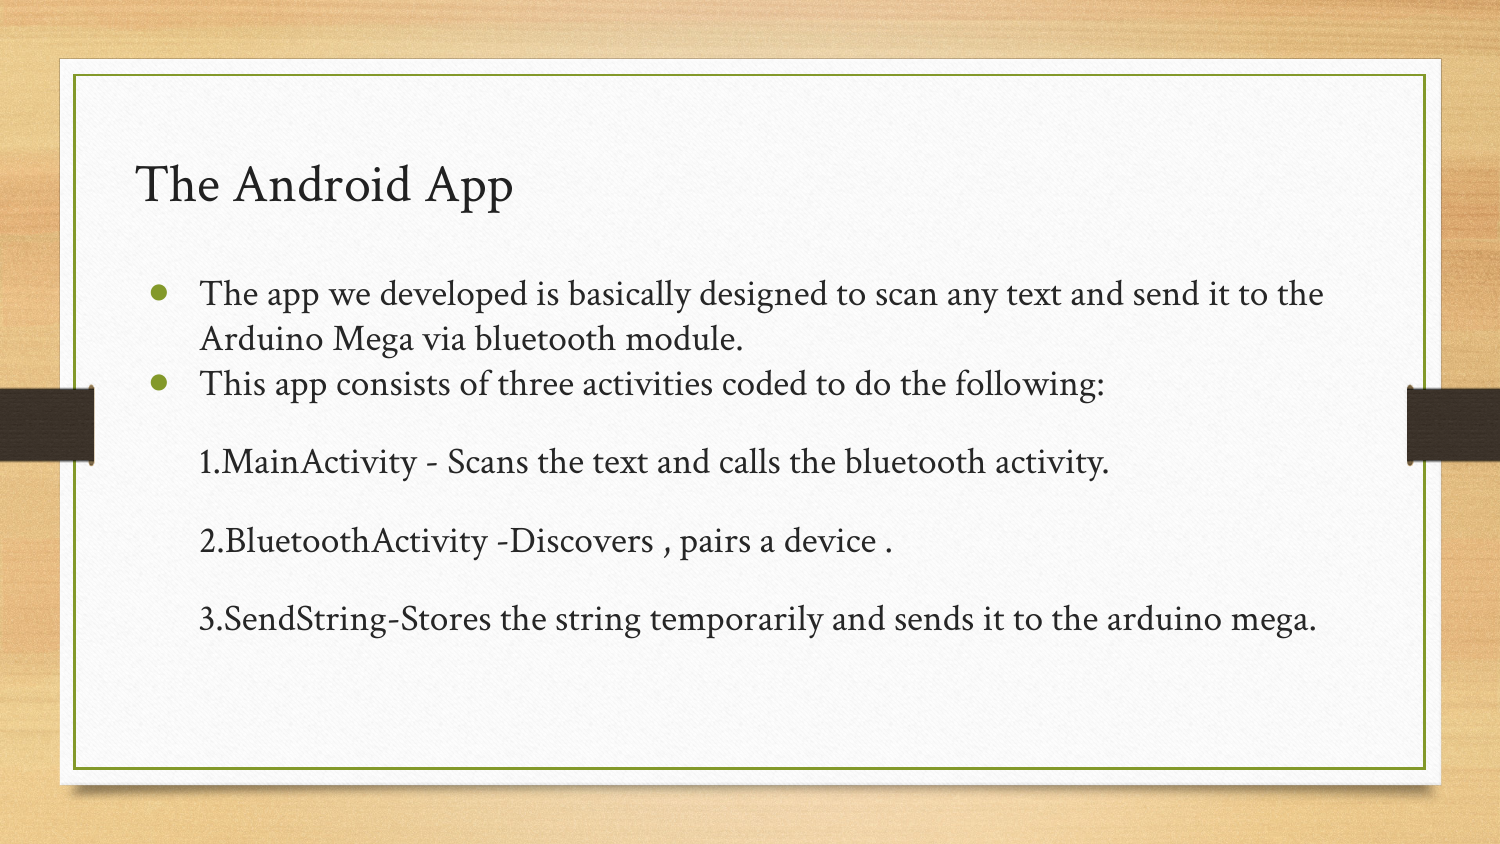

# The Android App
The app we developed is basically designed to scan any text and send it to the Arduino Mega via bluetooth module.
This app consists of three activities coded to do the following:
1.MainActivity - Scans the text and calls the bluetooth activity.
2.BluetoothActivity -Discovers , pairs a device .
3.SendString-Stores the string temporarily and sends it to the arduino mega.